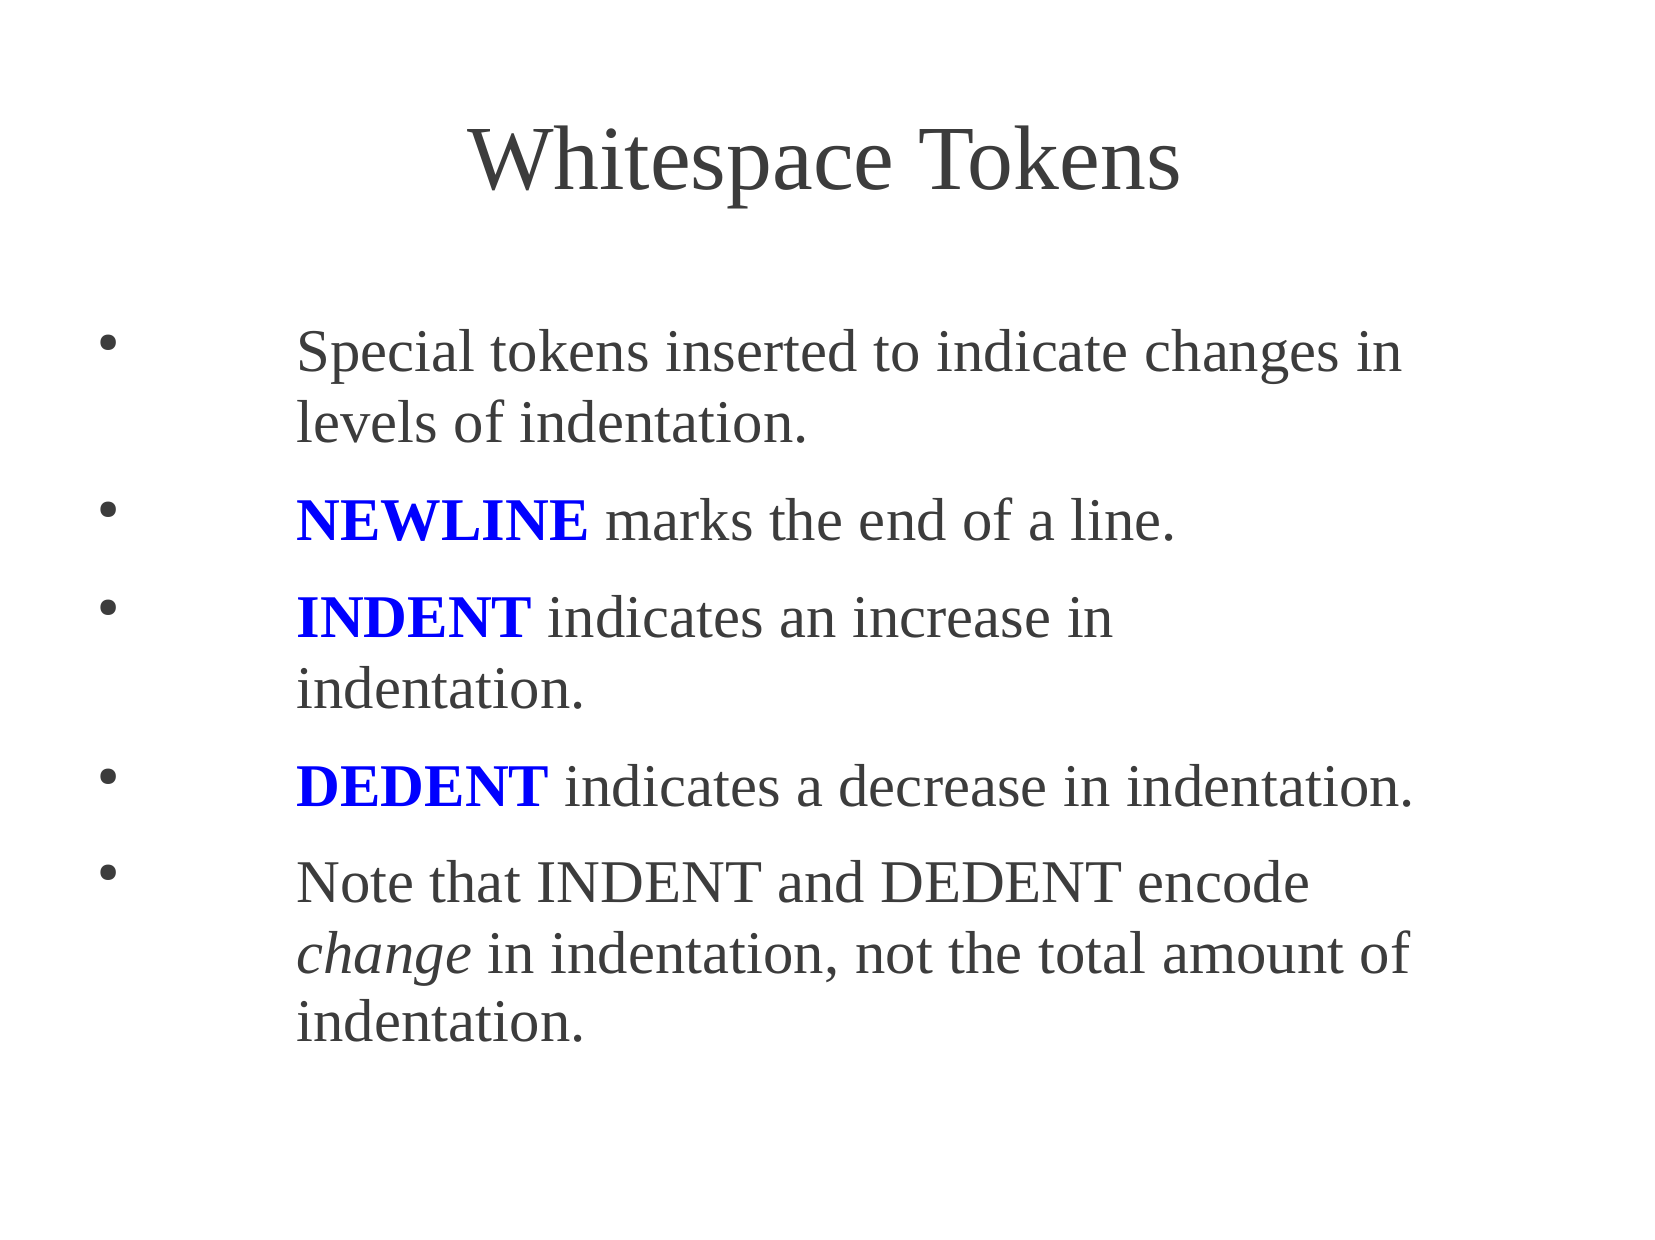

Whitespace Tokens
Special tokens inserted to indicate changes in
levels of indentation.

NEWLINE marks the end of a line.

INDENT indicates an increase in
indentation.

DEDENT indicates a decrease in indentation.

Note that INDENT and DEDENT encode
change in indentation, not the total amount of
indentation.
●

●

●

●

●